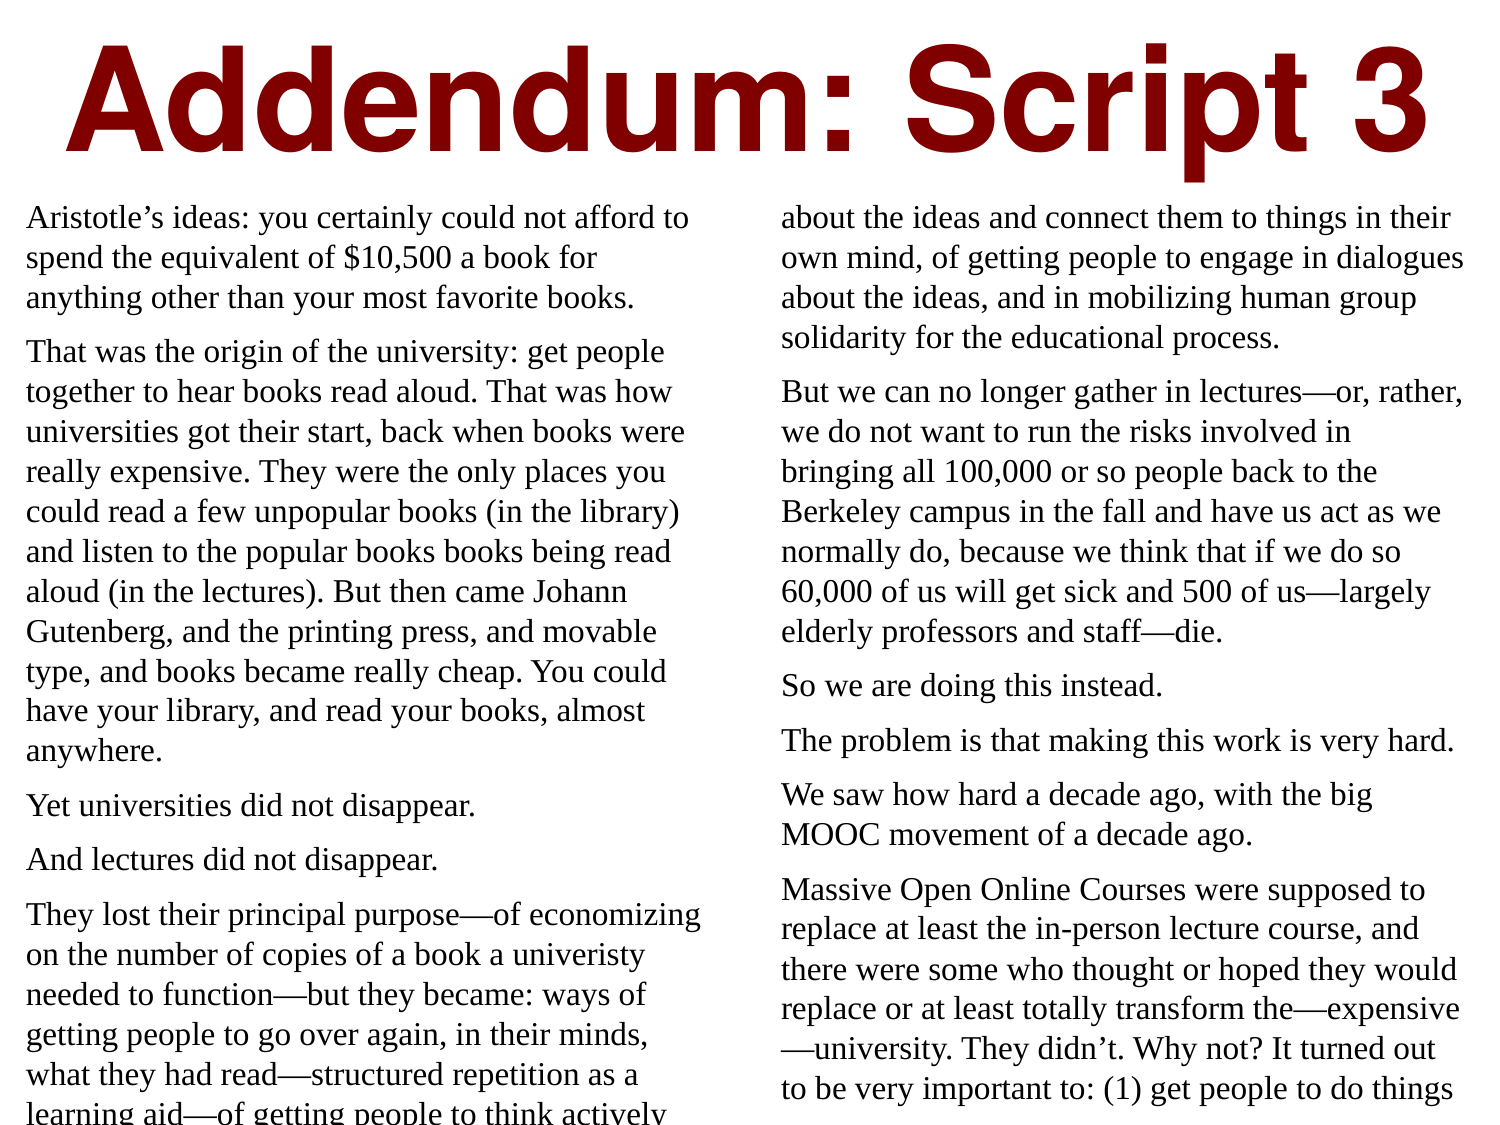

Addendum: Script 3
Aristotle’s ideas: you certainly could not afford to spend the equivalent of $10,500 a book for anything other than your most favorite books.
That was the origin of the university: get people together to hear books read aloud. That was how universities got their start, back when books were really expensive. They were the only places you could read a few unpopular books (in the library) and listen to the popular books books being read aloud (in the lectures). But then came Johann Gutenberg, and the printing press, and movable type, and books became really cheap. You could have your library, and read your books, almost anywhere.
Yet universities did not disappear.
And lectures did not disappear.
They lost their principal purpose—of economizing on the number of copies of a book a univeristy needed to function—but they became: ways of getting people to go over again, in their minds, what they had read—structured repetition as a learning aid—of getting people to think actively
about the ideas and connect them to things in their own mind, of getting people to engage in dialogues about the ideas, and in mobilizing human group solidarity for the educational process.
But we can no longer gather in lectures—or, rather, we do not want to run the risks involved in bringing all 100,000 or so people back to the Berkeley campus in the fall and have us act as we normally do, because we think that if we do so 60,000 of us will get sick and 500 of us—largely elderly professors and staff—die.
So we are doing this instead.
The problem is that making this work is very hard.
We saw how hard a decade ago, with the big MOOC movement of a decade ago.
Massive Open Online Courses were supposed to replace at least the in-person lecture course, and there were some who thought or hoped they would replace or at least totally transform the—expensive—university. They didn’t. Why not? It turned out to be very important to: (1) get people to do things